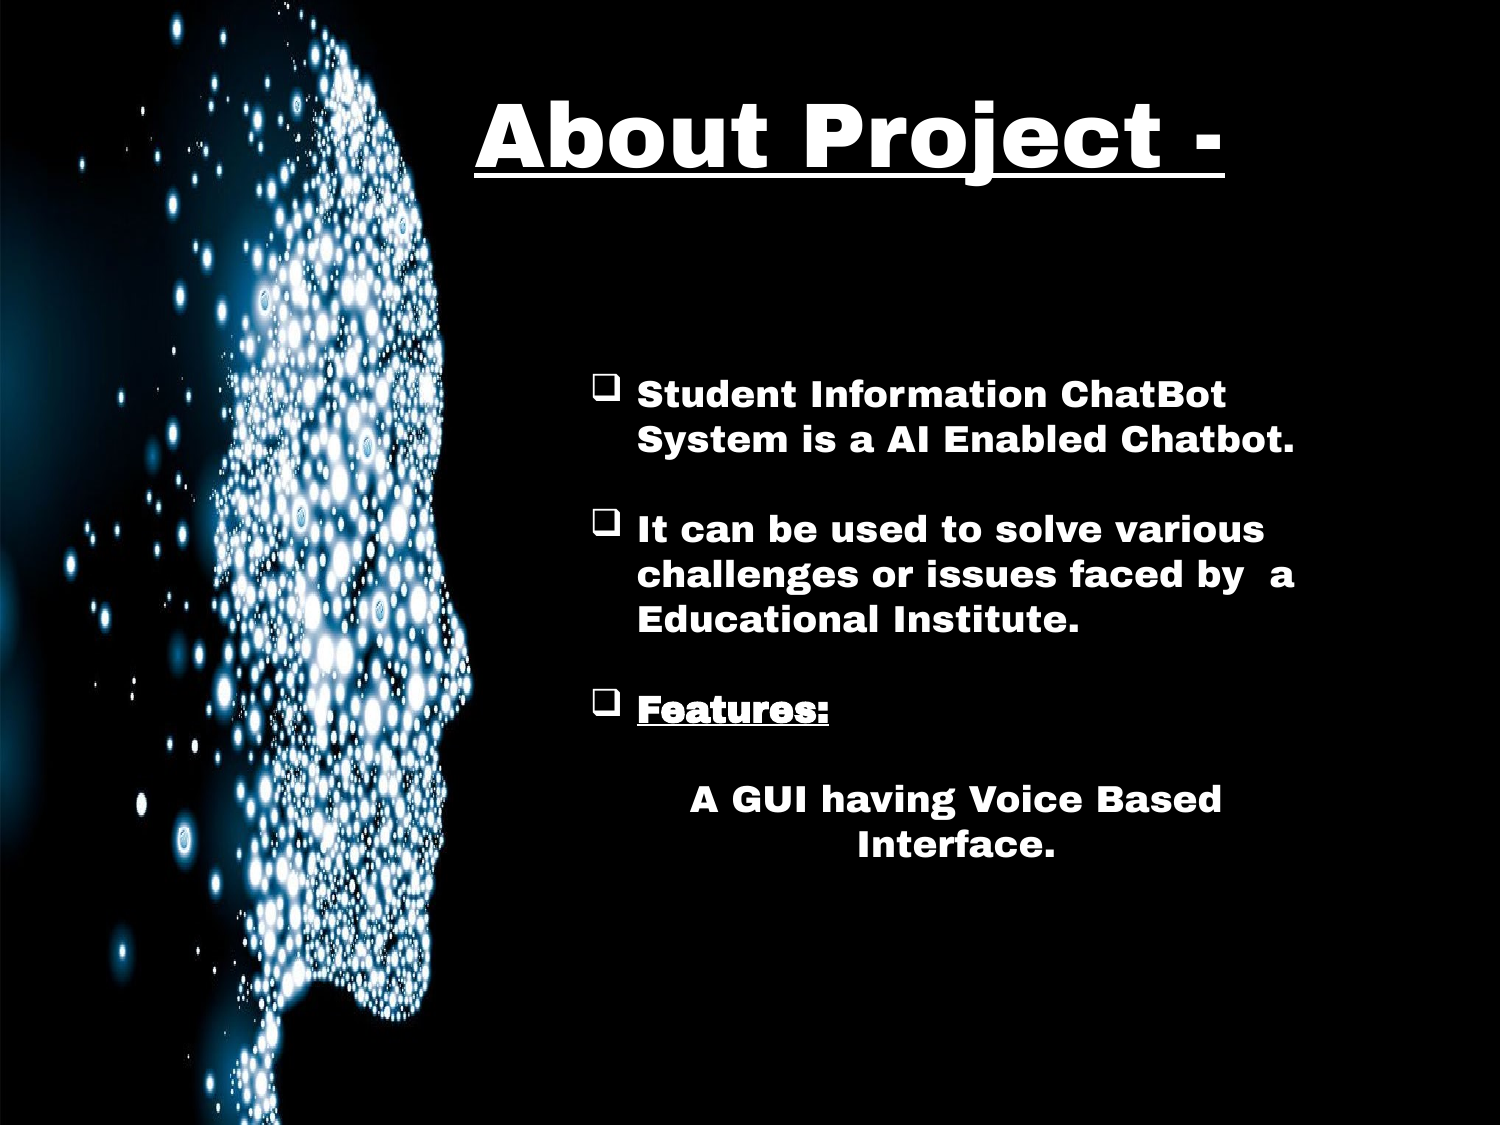

# About Project -
Student Information ChatBot System is a AI Enabled Chatbot.

It can be used to solve various challenges or issues faced by  a Educational Institute.

Features:

A GUI having Voice Based
Interface.